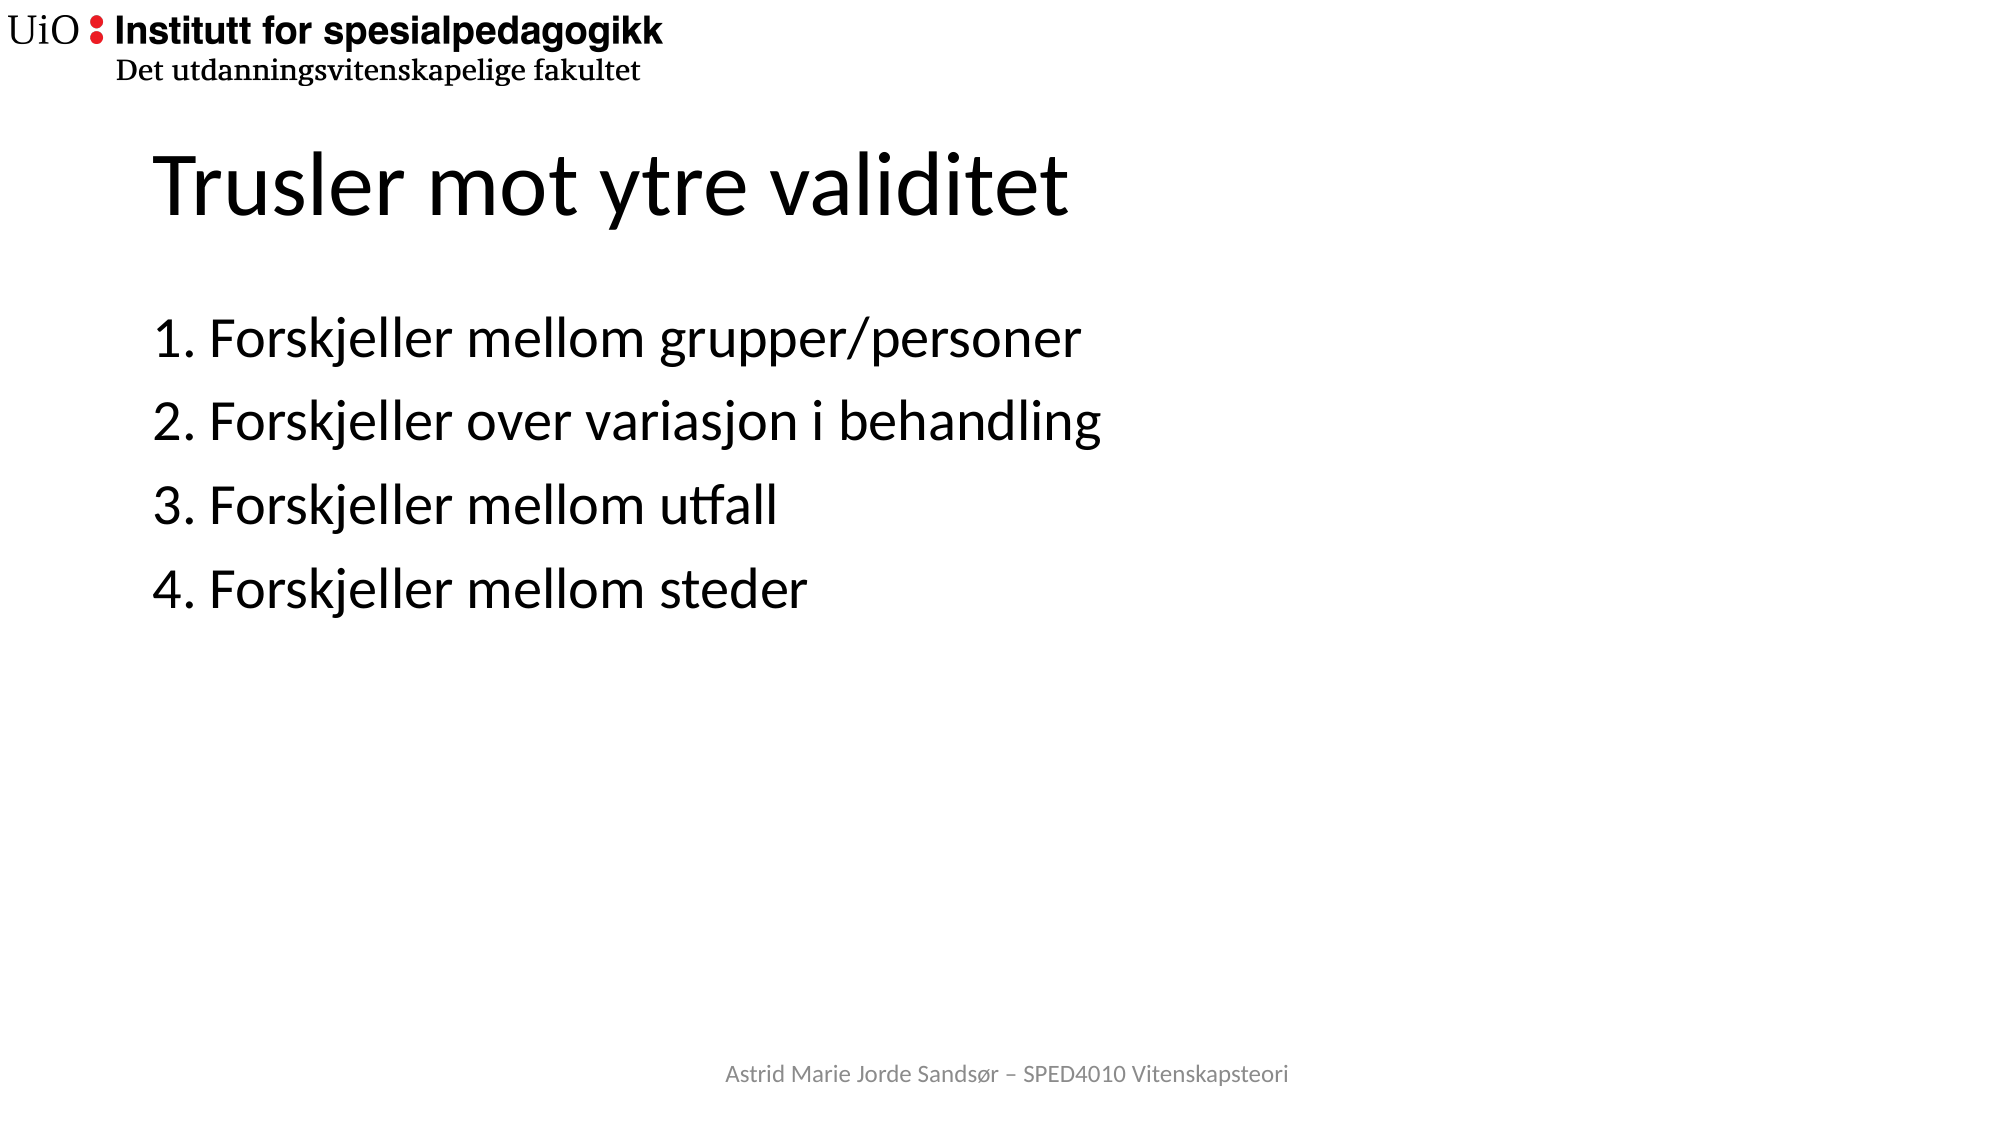

# Trusler mot ytre validitet
 Forskjeller mellom grupper/personer
 Forskjeller over variasjon i behandling
 Forskjeller mellom utfall
 Forskjeller mellom steder

Astrid Marie Jorde Sandsør – SPED4010 Vitenskapsteori